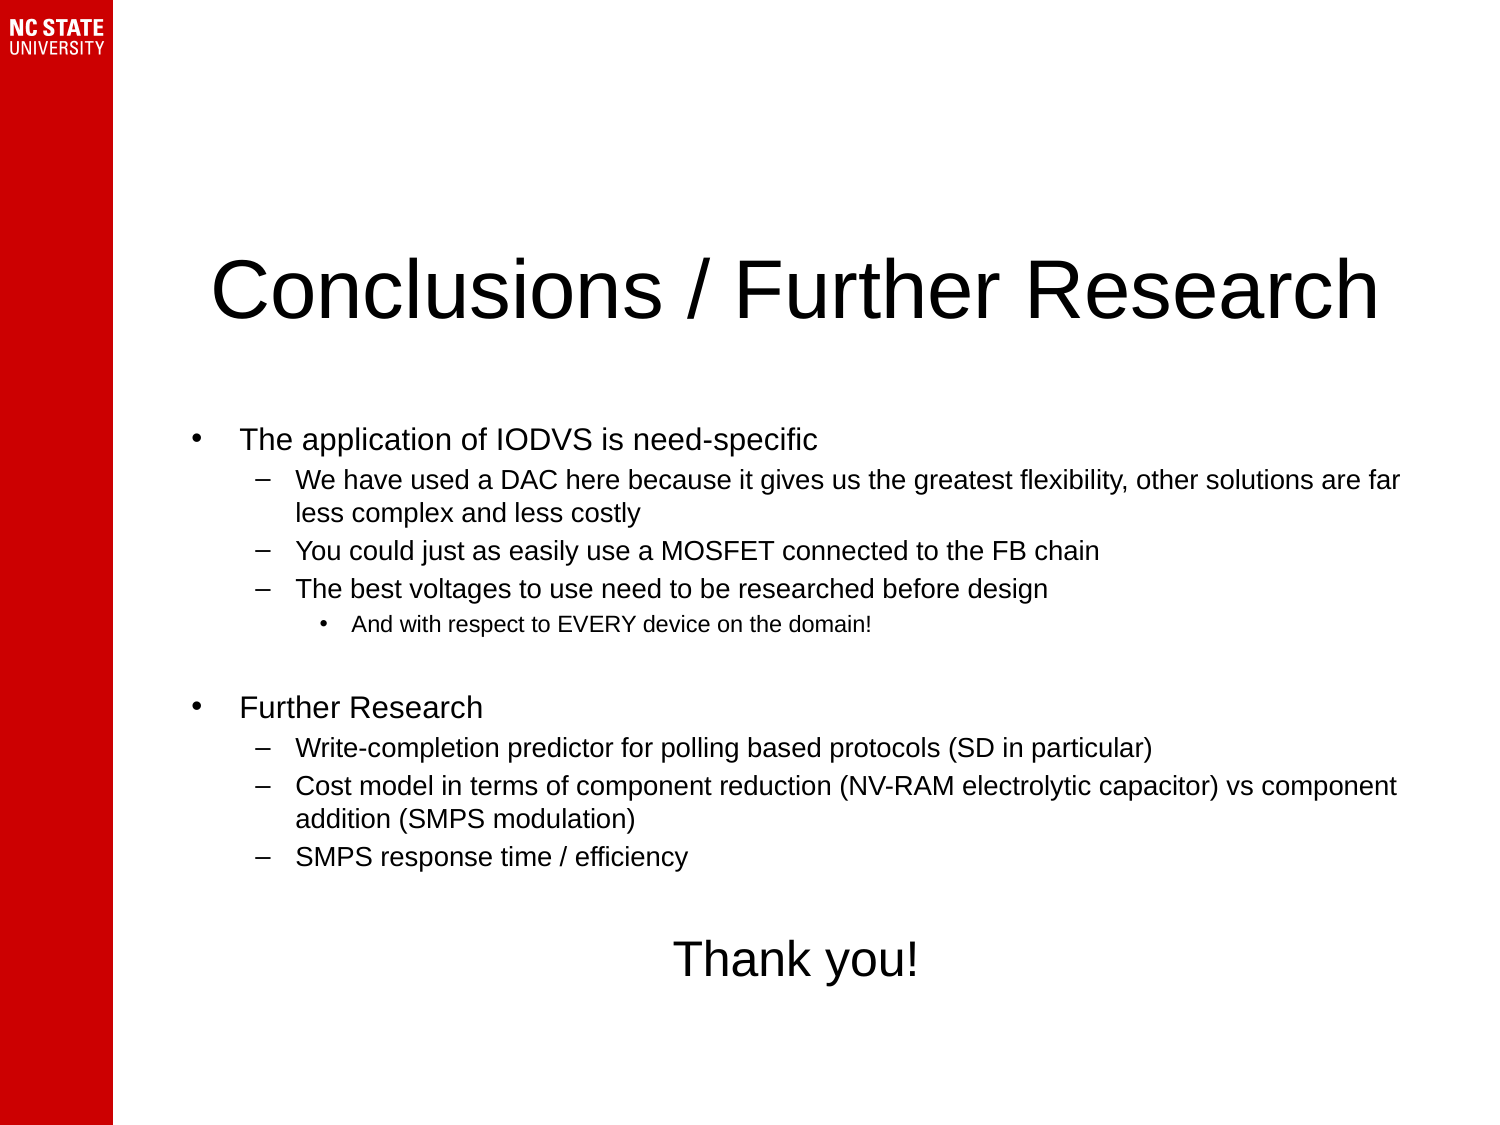

# Conclusions / Further Research
The application of IODVS is need-specific
We have used a DAC here because it gives us the greatest flexibility, other solutions are far less complex and less costly
You could just as easily use a MOSFET connected to the FB chain
The best voltages to use need to be researched before design
And with respect to EVERY device on the domain!

Further Research
Write-completion predictor for polling based protocols (SD in particular)
Cost model in terms of component reduction (NV-RAM electrolytic capacitor) vs component addition (SMPS modulation)
SMPS response time / efficiency

Thank you!